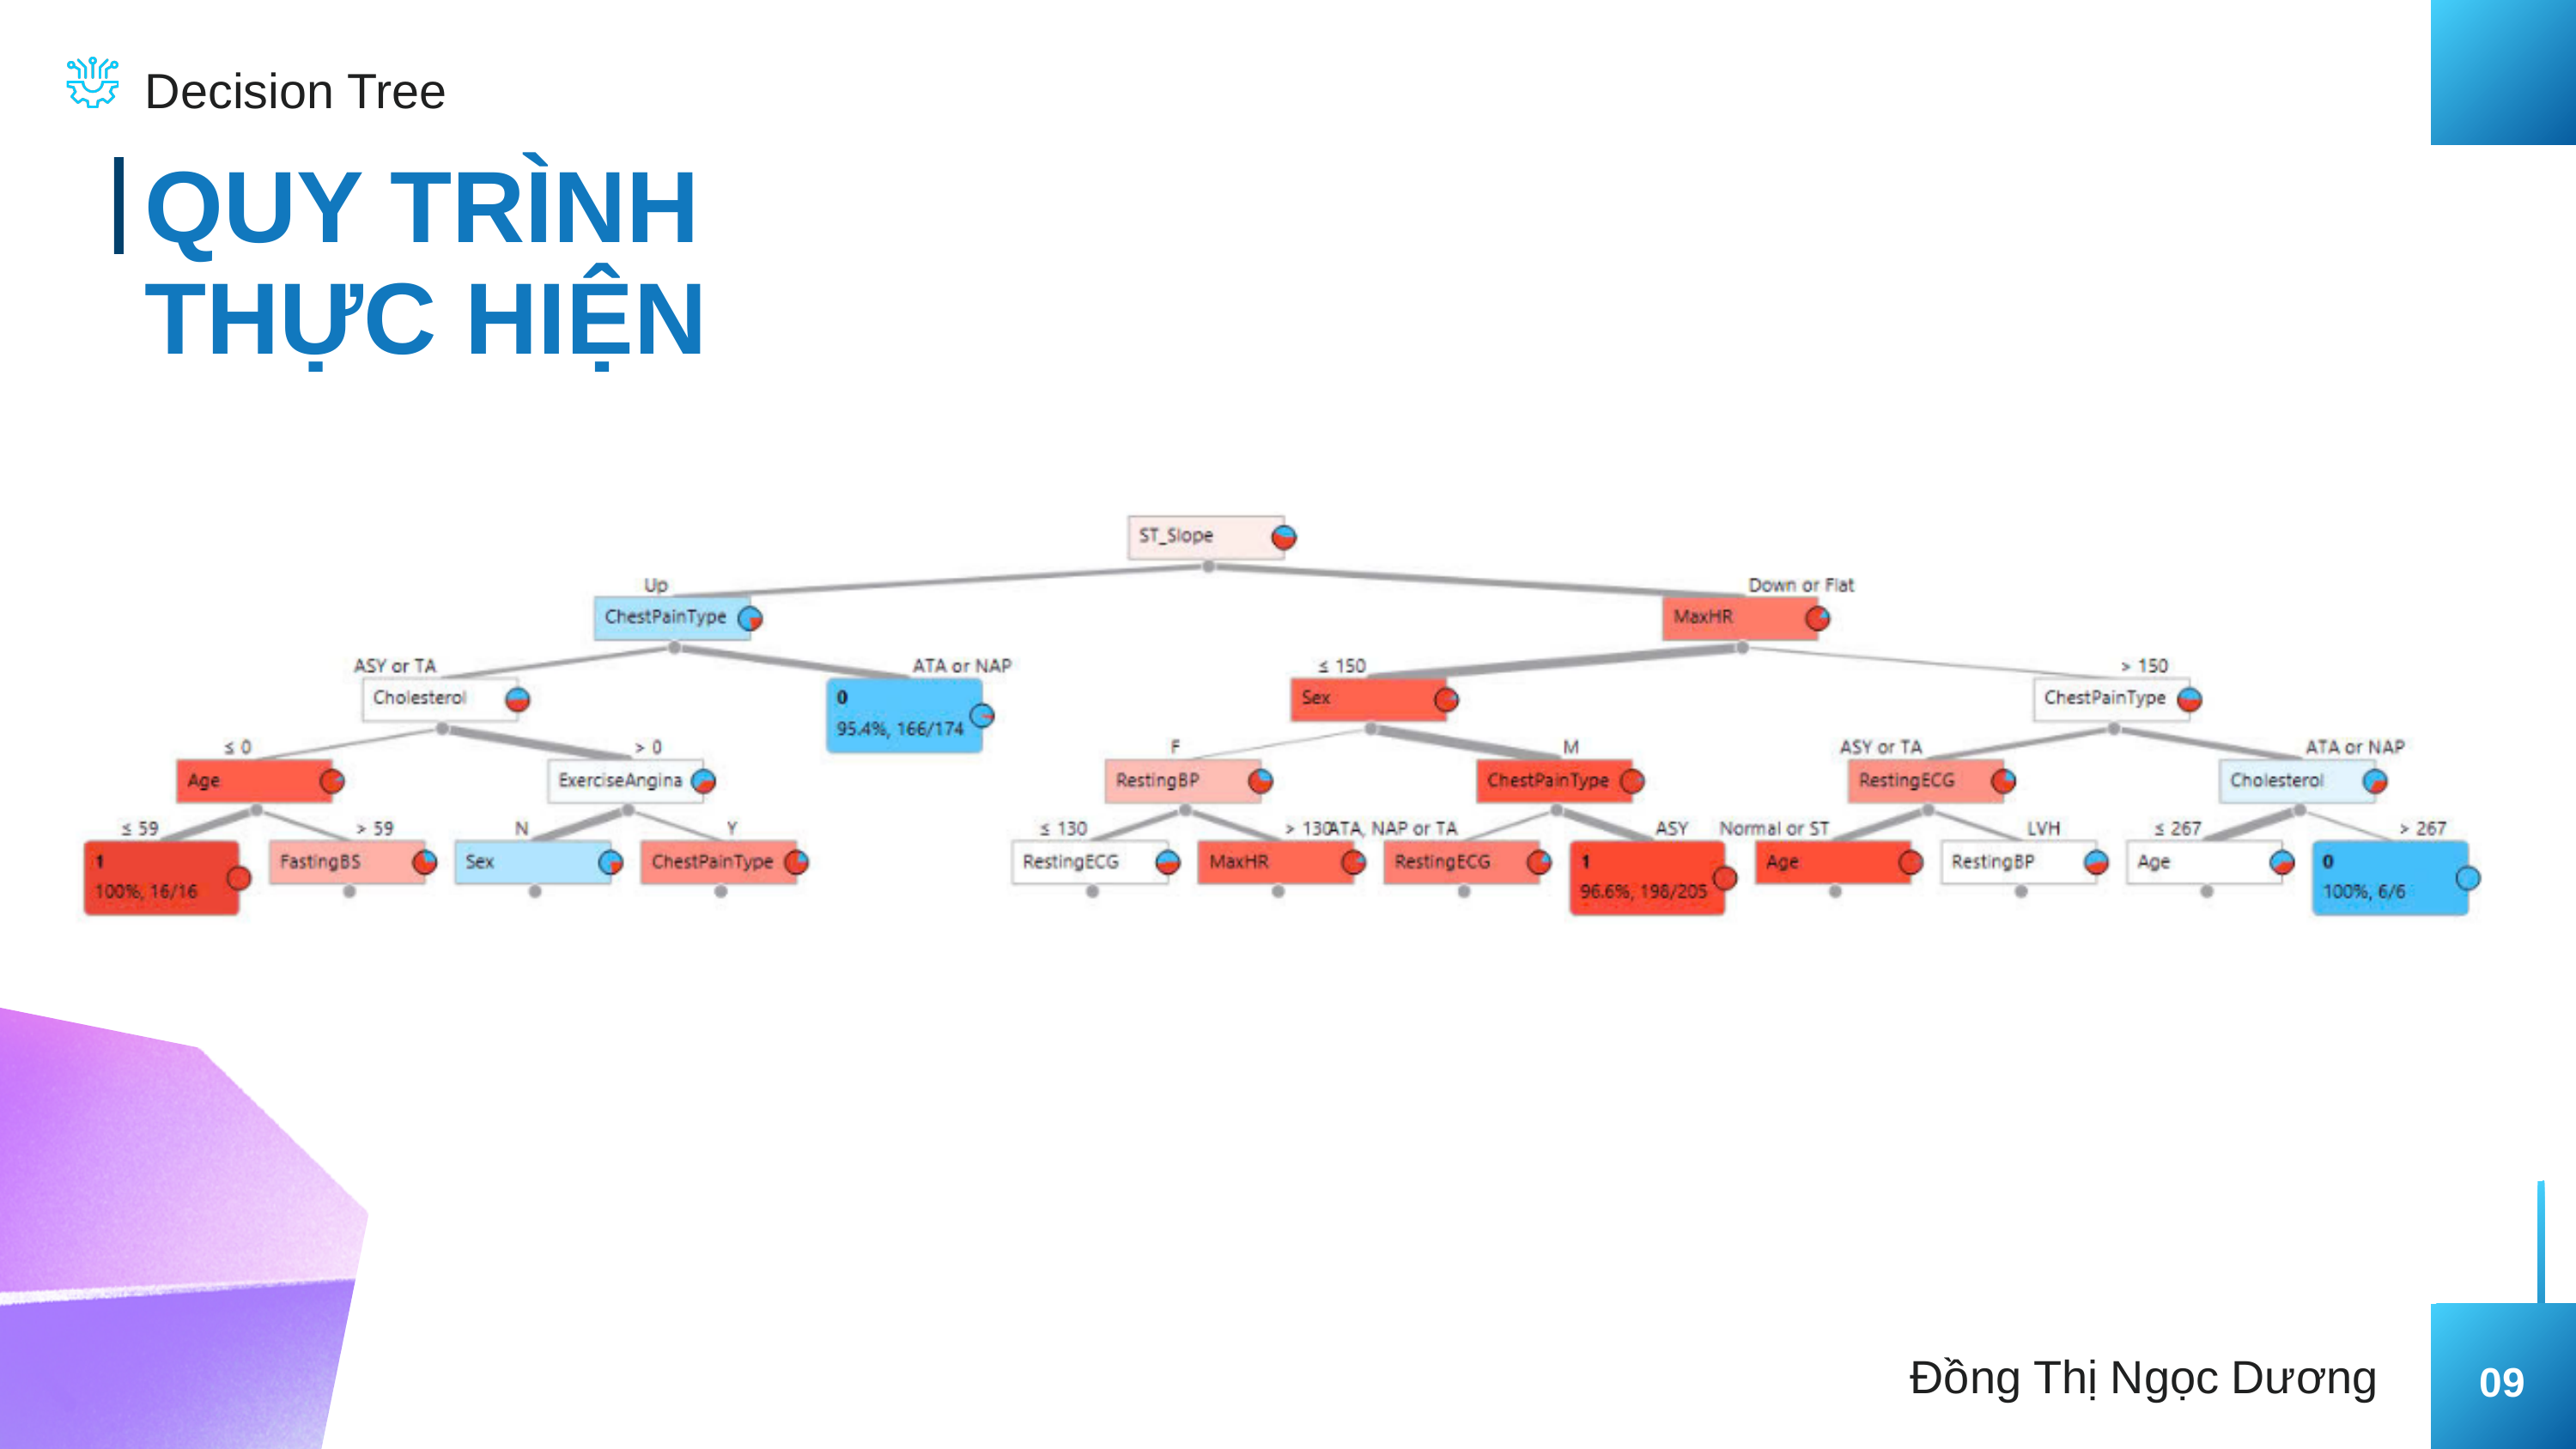

Decision Tree

QUY TRÌNH THỰC HIỆN

Đồng Thị Ngọc Dương
09